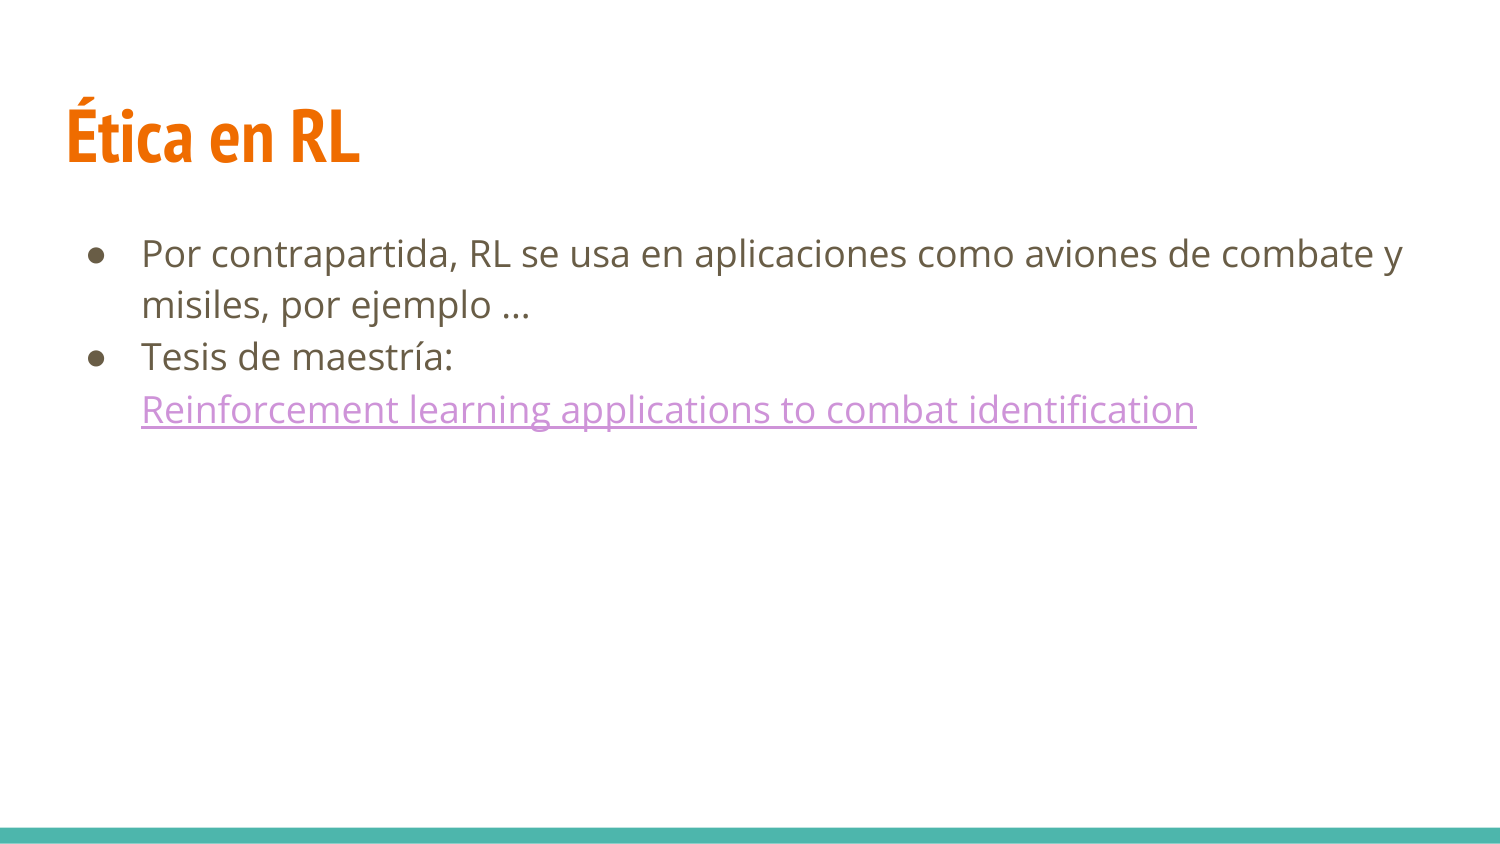

# Ética en RL
Por contrapartida, RL se usa en aplicaciones como aviones de combate y misiles, por ejemplo ...
Tesis de maestría:
Reinforcement learning applications to combat identification